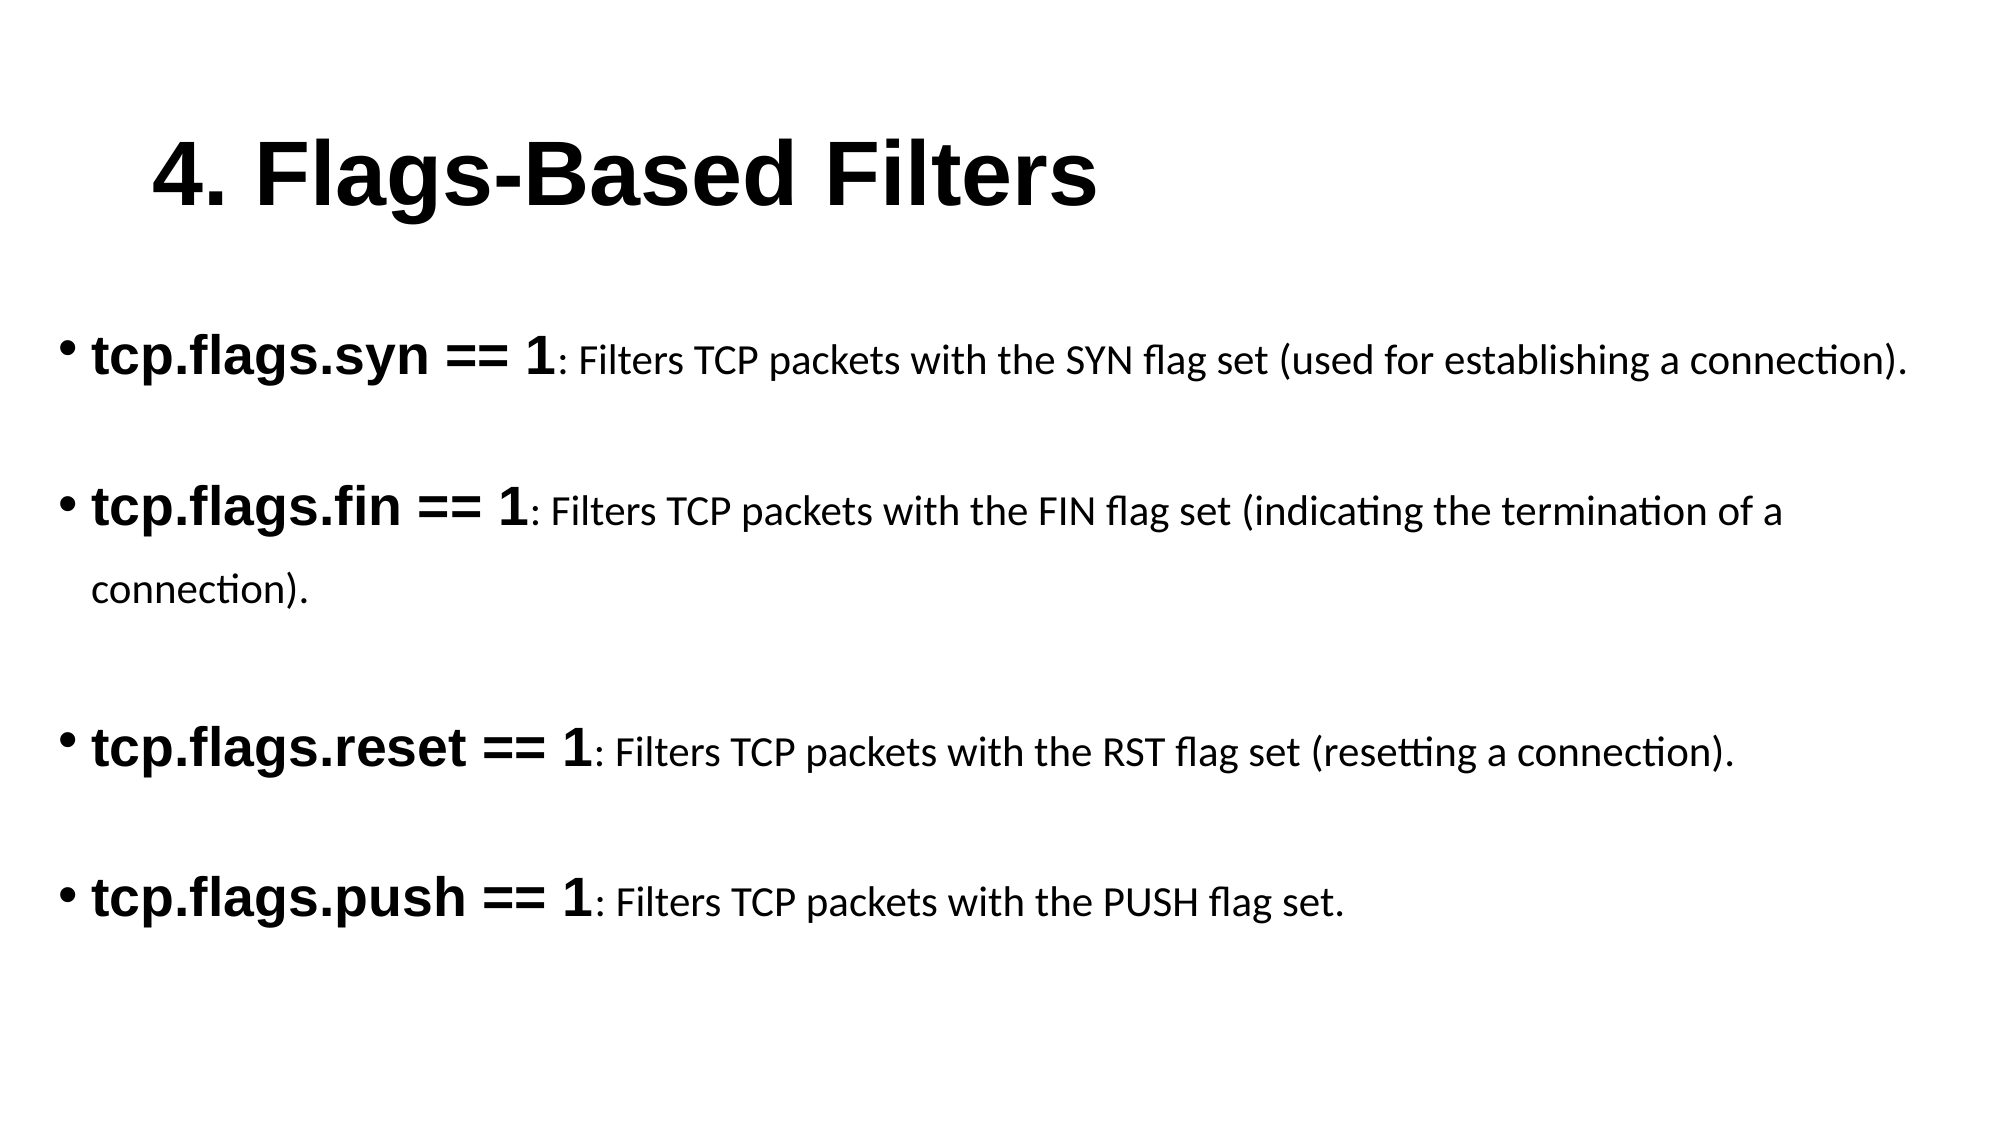

# 4. Flags-Based Filters
tcp.flags.syn == 1: Filters TCP packets with the SYN flag set (used for establishing a connection).

tcp.flags.fin == 1: Filters TCP packets with the FIN flag set (indicating the termination of a connection).

tcp.flags.reset == 1: Filters TCP packets with the RST flag set (resetting a connection).

tcp.flags.push == 1: Filters TCP packets with the PUSH flag set.